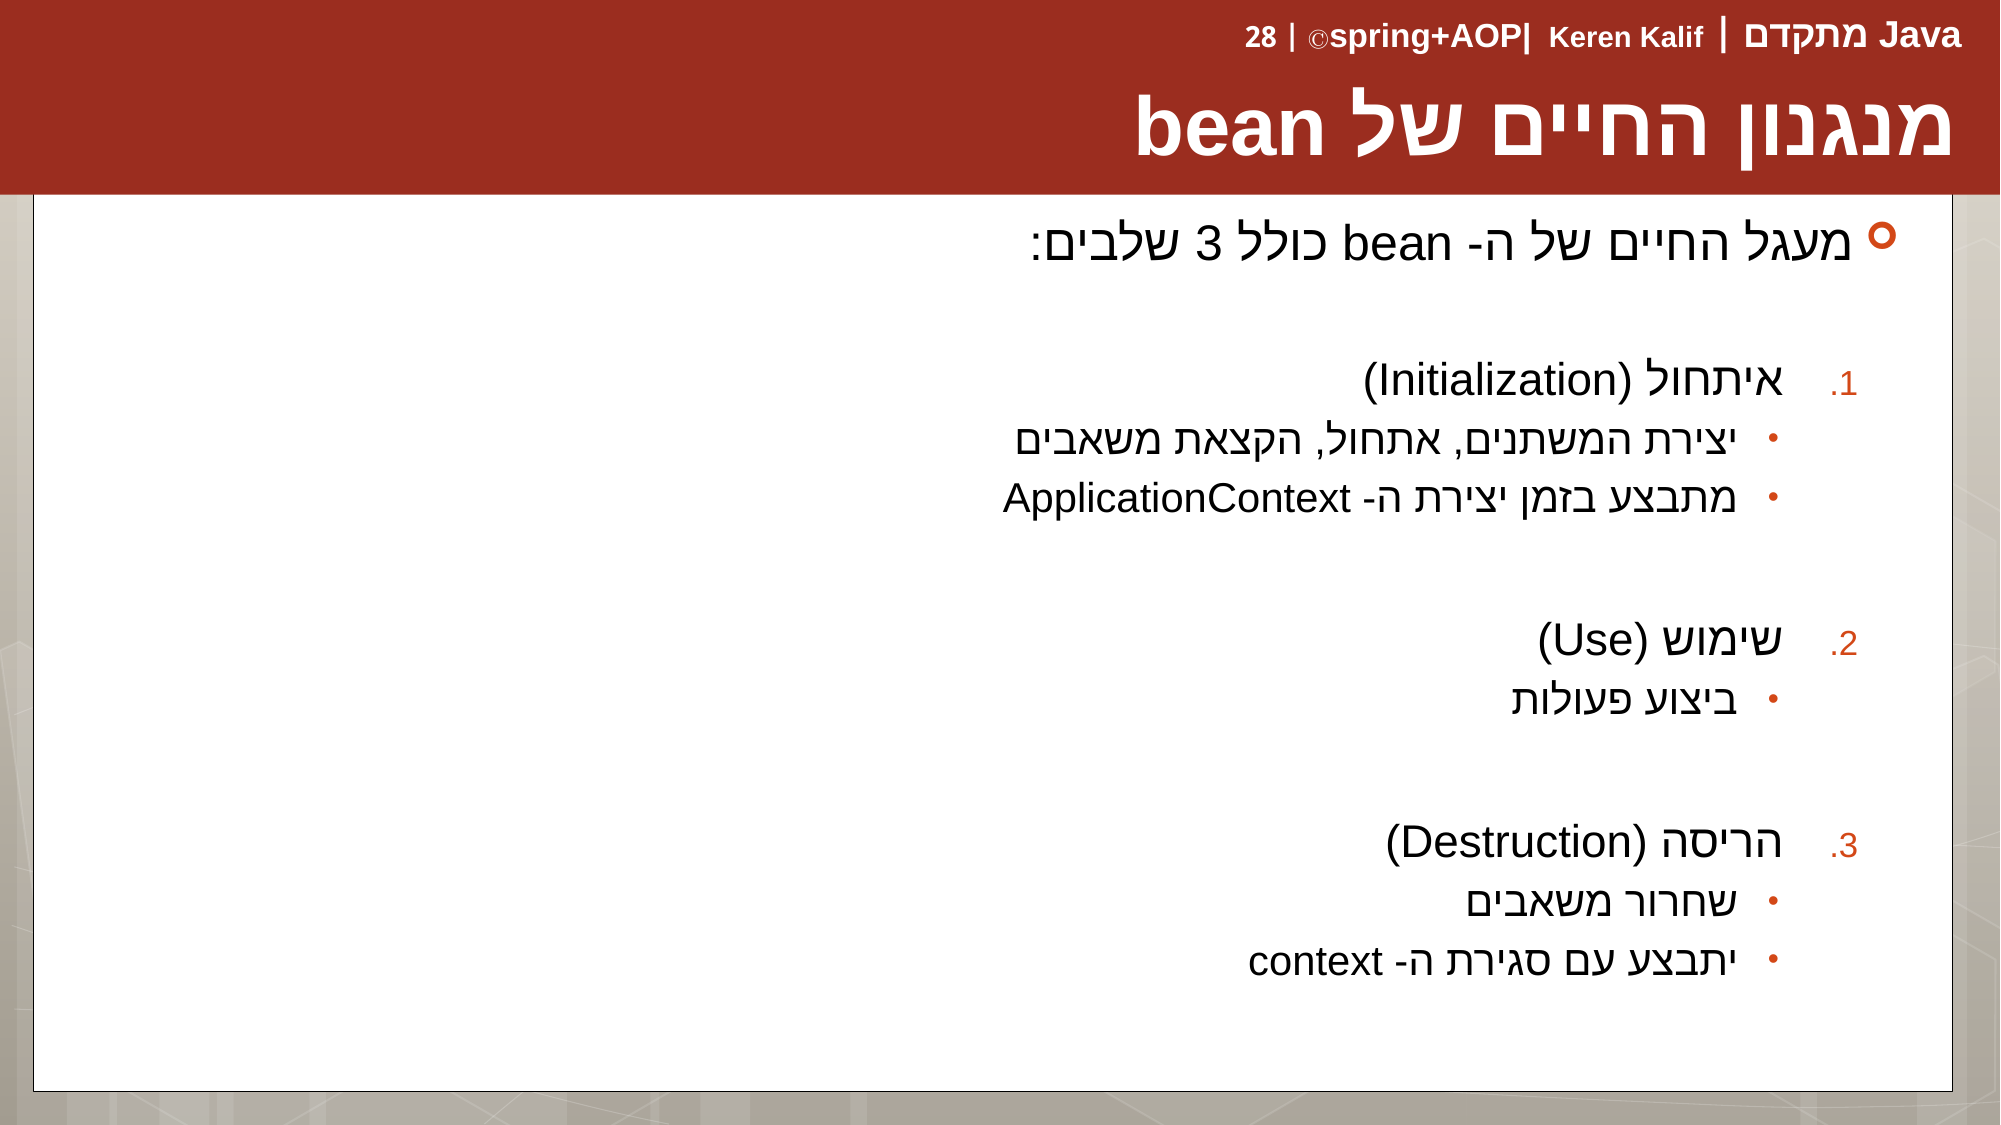

# מנגנון החיים של bean
מעגל החיים של ה- bean כולל 3 שלבים:

איתחול (Initialization)
יצירת המשתנים, אתחול, הקצאת משאבים
מתבצע בזמן יצירת ה- ApplicationContext

שימוש (Use)
ביצוע פעולות

הריסה (Destruction)
שחרור משאבים
יתבצע עם סגירת ה- context